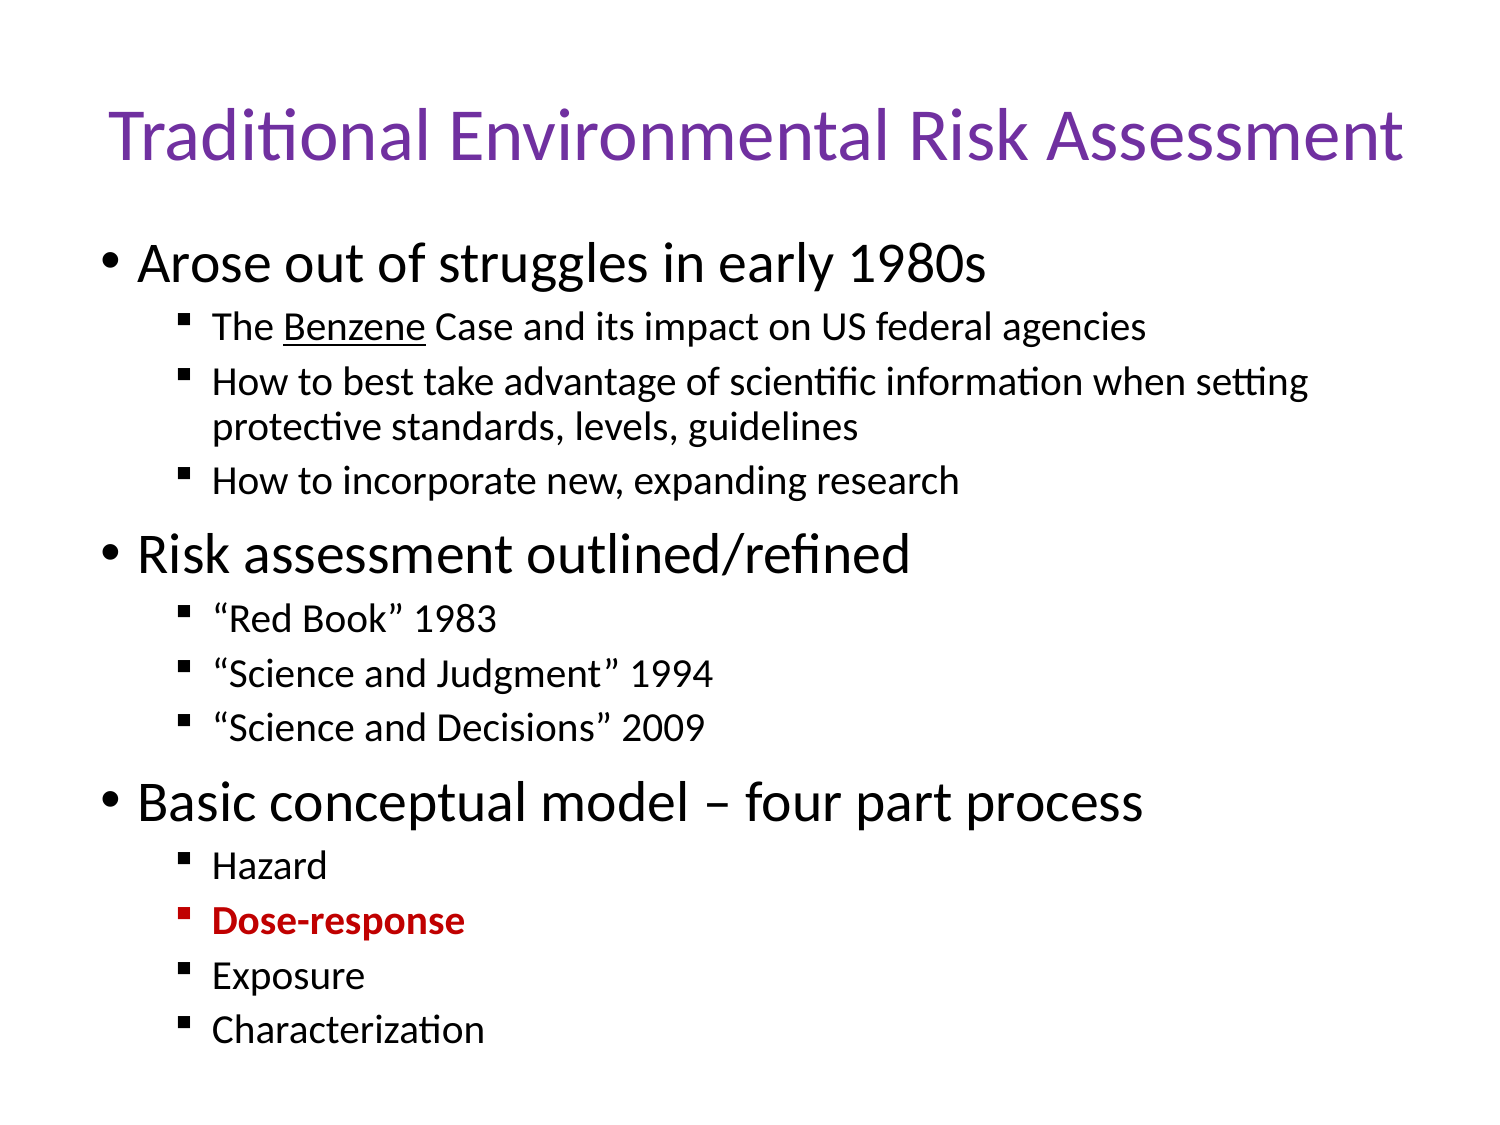

# Traditional Environmental Risk Assessment
Arose out of struggles in early 1980s
The Benzene Case and its impact on US federal agencies
How to best take advantage of scientific information when setting protective standards, levels, guidelines
How to incorporate new, expanding research
Risk assessment outlined/refined
“Red Book” 1983
“Science and Judgment” 1994
“Science and Decisions” 2009
Basic conceptual model – four part process
Hazard
Dose-response
Exposure
Characterization